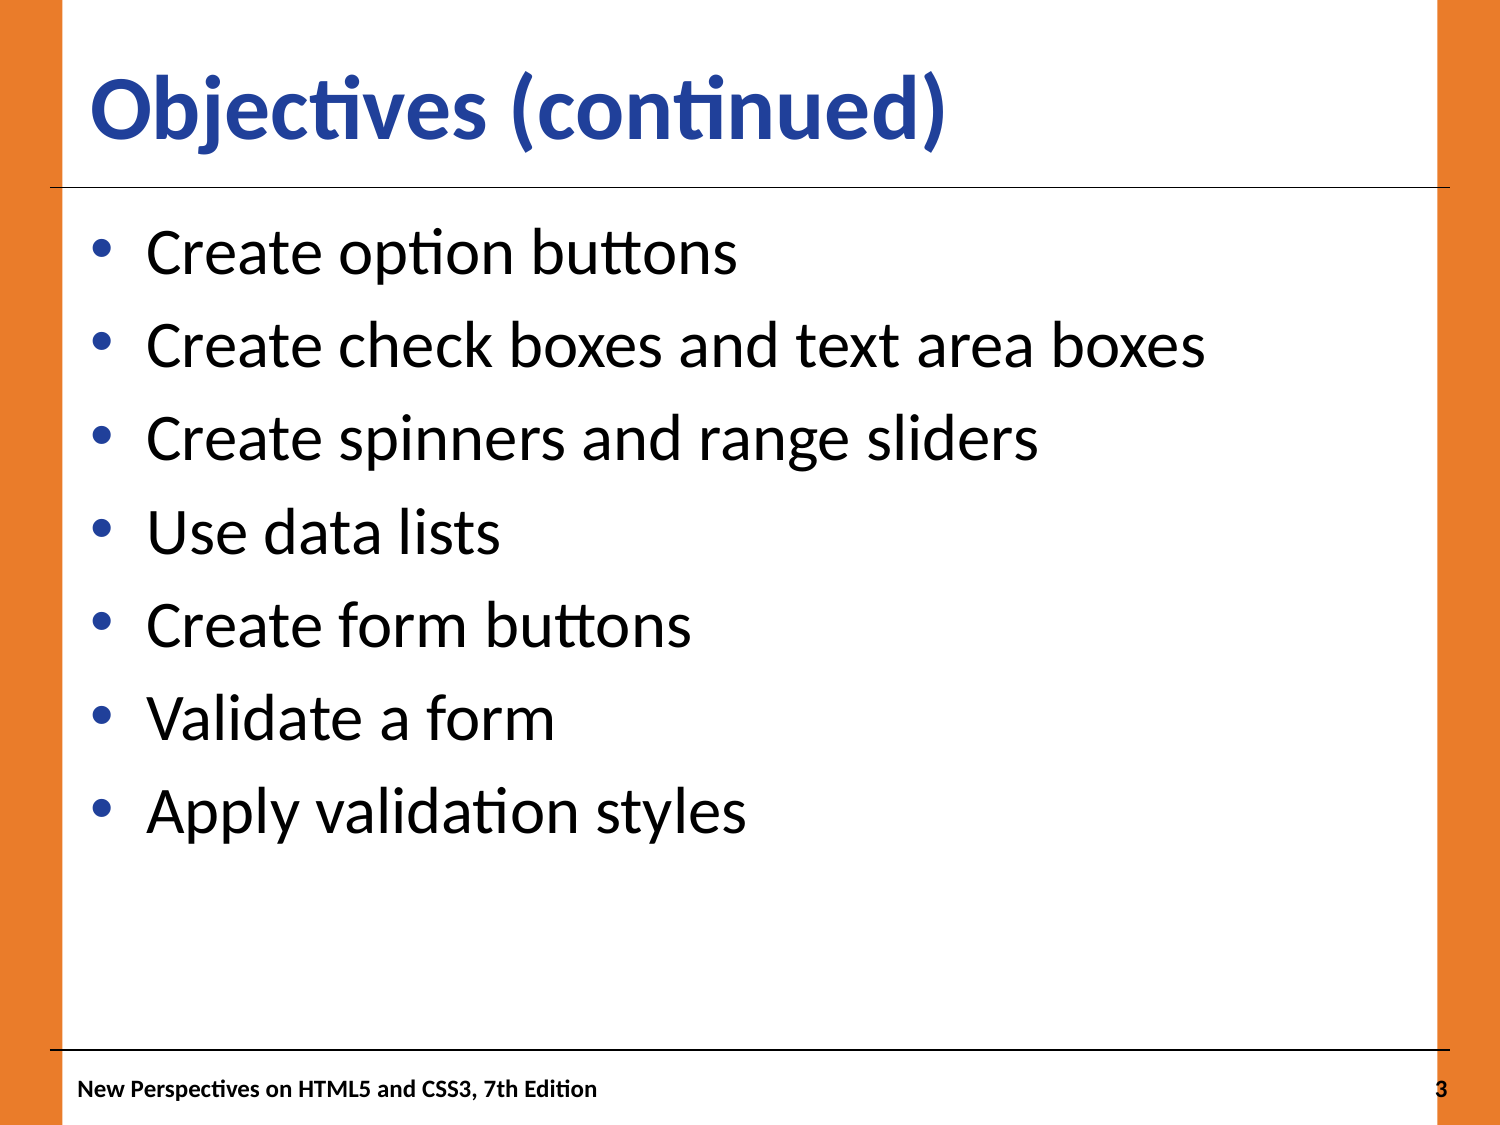

# Objectives (continued)
Create option buttons
Create check boxes and text area boxes
Create spinners and range sliders
Use data lists
Create form buttons
Validate a form
Apply validation styles
New Perspectives on HTML5 and CSS3, 7th Edition
3